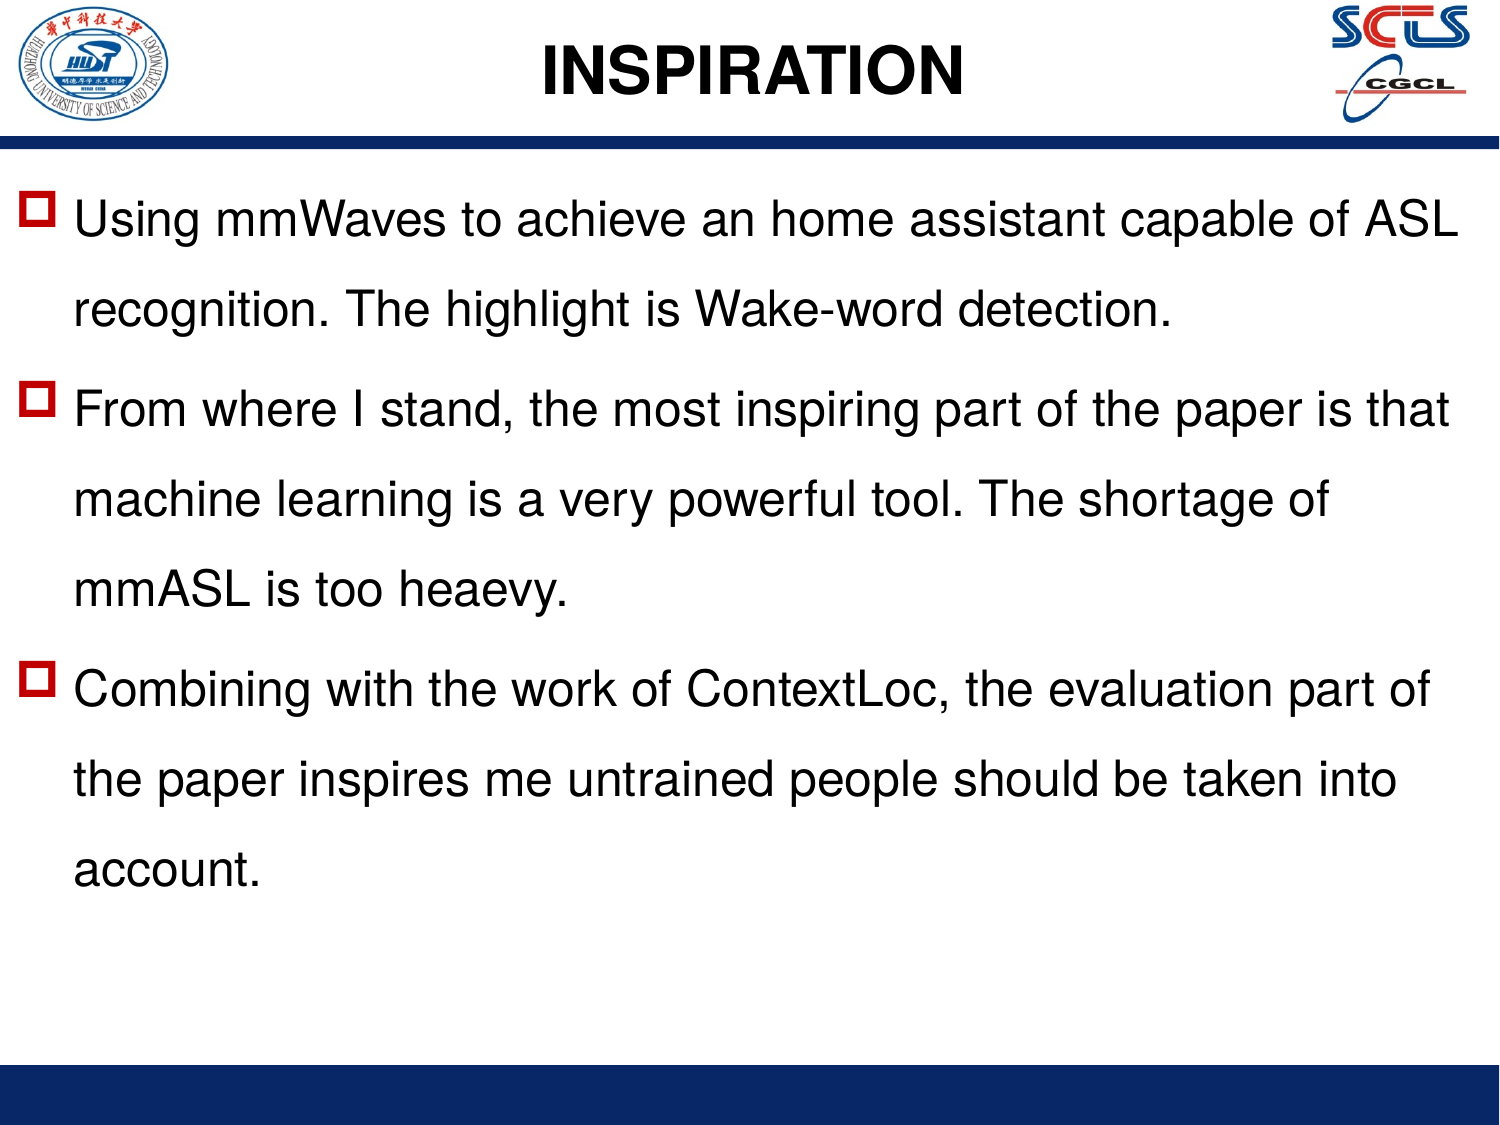

# INSPIRATION
Using mmWaves to achieve an home assistant capable of ASL recognition. The highlight is Wake-word detection.
From where I stand, the most inspiring part of the paper is that machine learning is a very powerful tool. The shortage of mmASL is too heaevy.
Combining with the work of ContextLoc, the evaluation part of the paper inspires me untrained people should be taken into account.
16